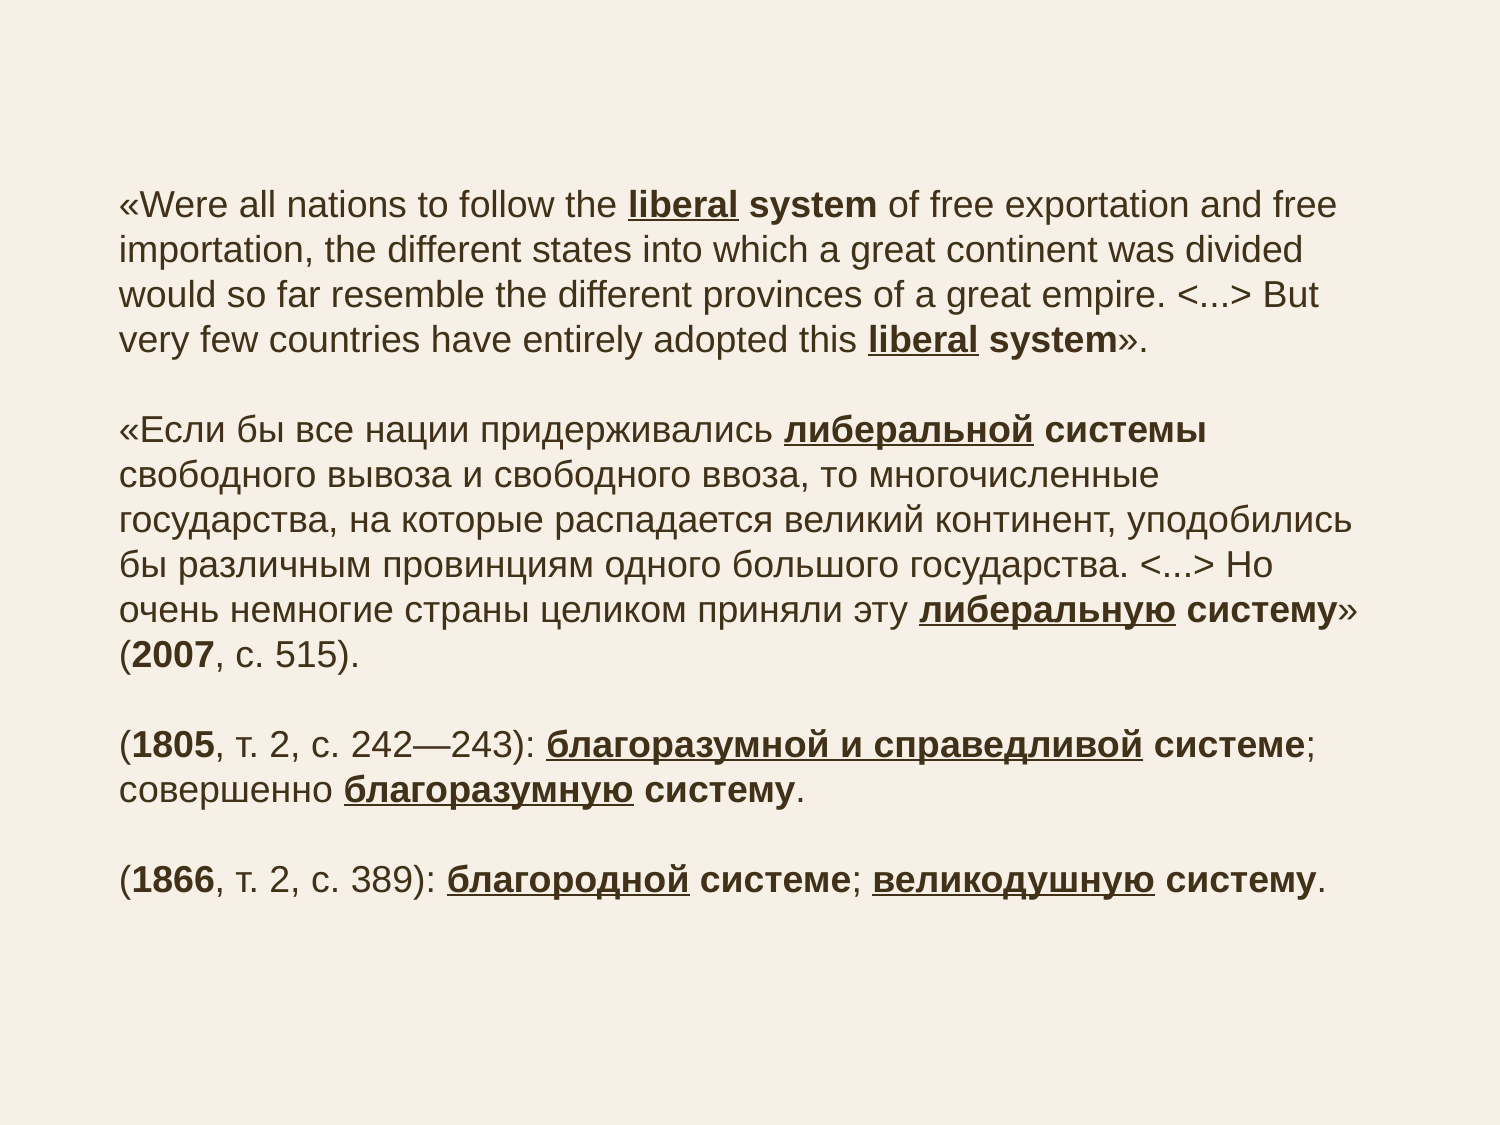

«Were all nations to follow the liberal system of free exportation and free importation, the different states into which a great continent was divided would so far resemble the different provinces of a great empire. <...> But very few countries have entirely adopted this liberal system».

«Если бы все нации придерживались либеральной системы свободного вывоза и свободного ввоза, то многочисленные государства, на которые распадается великий континент, уподобились бы различным провинциям одного большого государства. <...> Но очень немногие страны целиком приняли эту либеральную систему» (2007, с. 515).

(1805, т. 2, с. 242—243): благоразумной и справедливой системе; совершенно благоразумную систему.

(1866, т. 2, с. 389): благородной системе; великодушную систему.